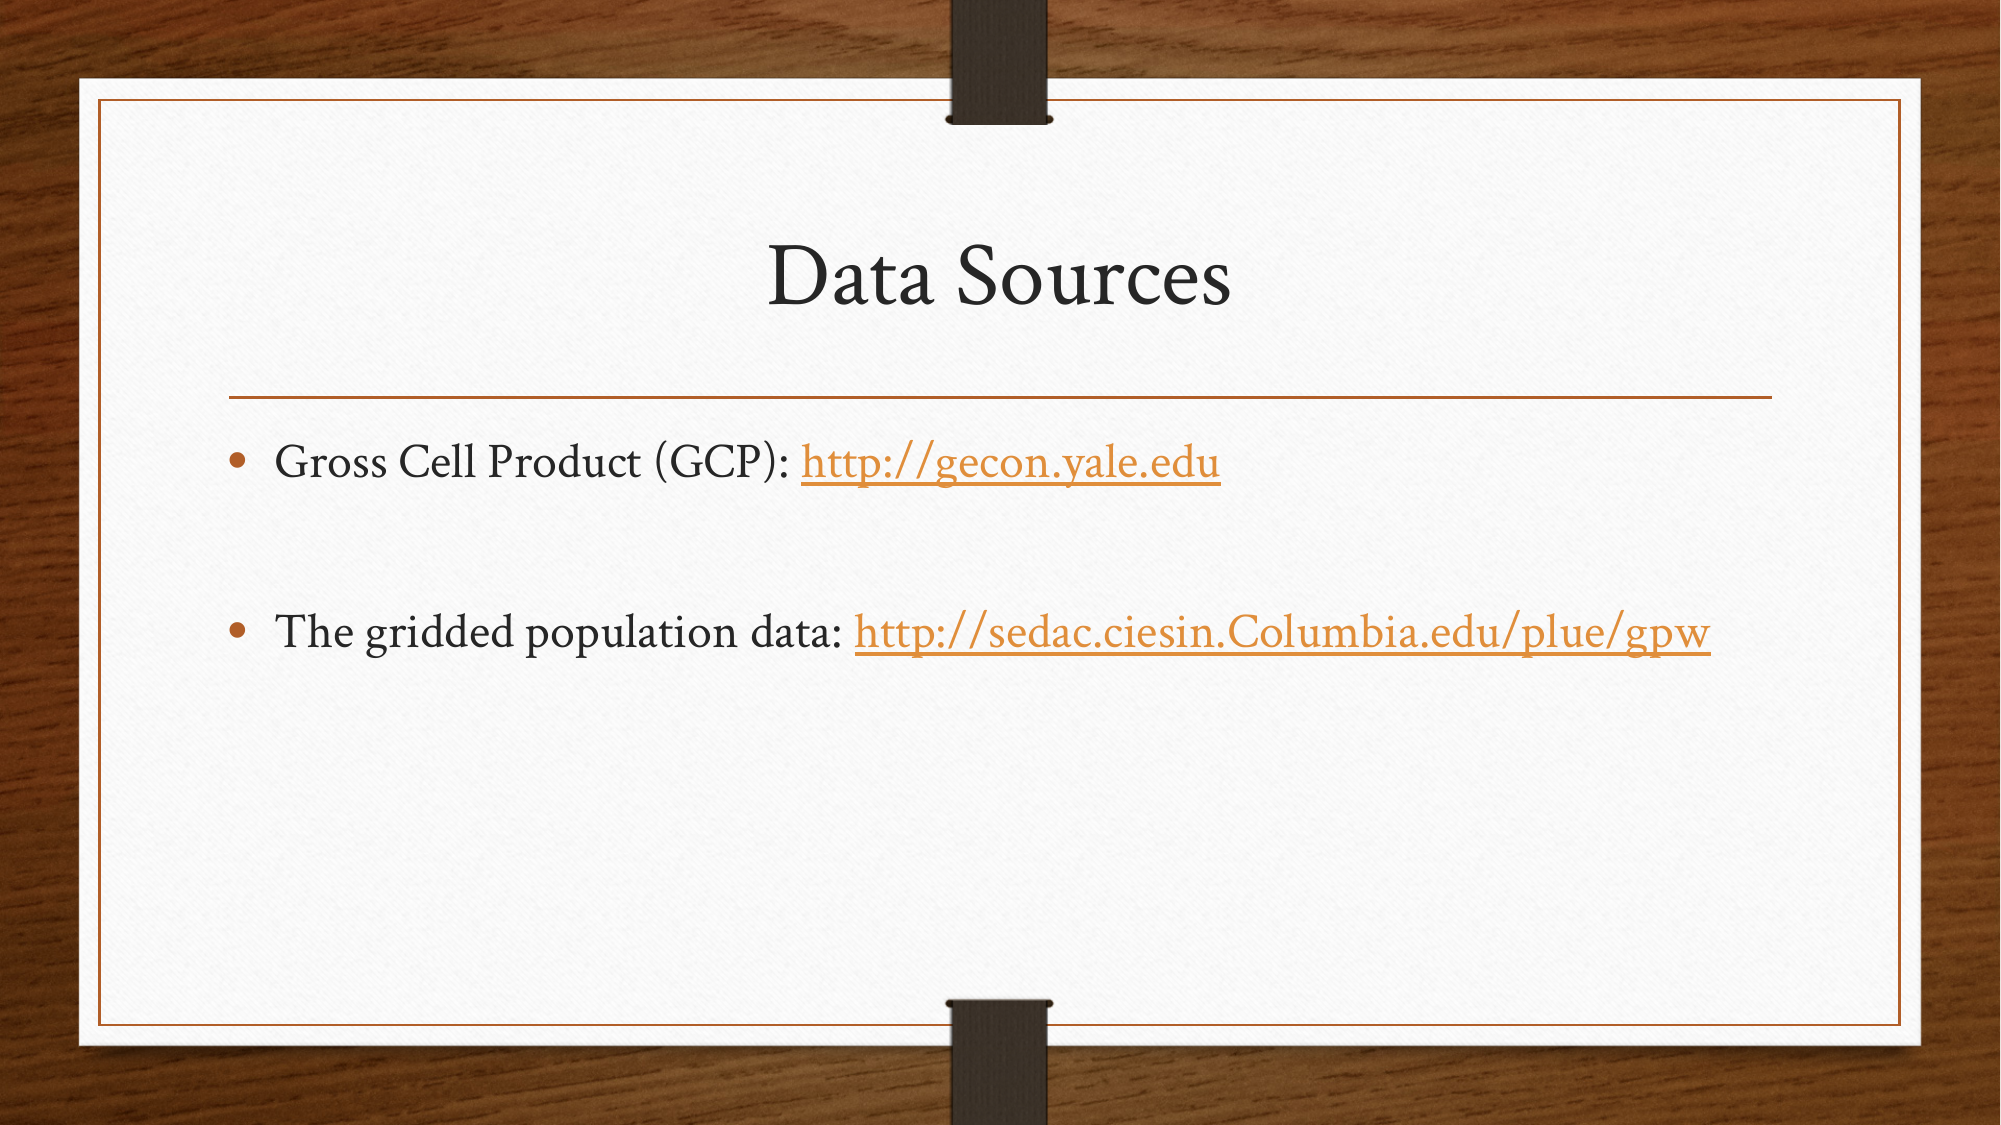

# Data Sources
Gross Cell Product (GCP): http://gecon.yale.edu

The gridded population data: http://sedac.ciesin.Columbia.edu/plue/gpw